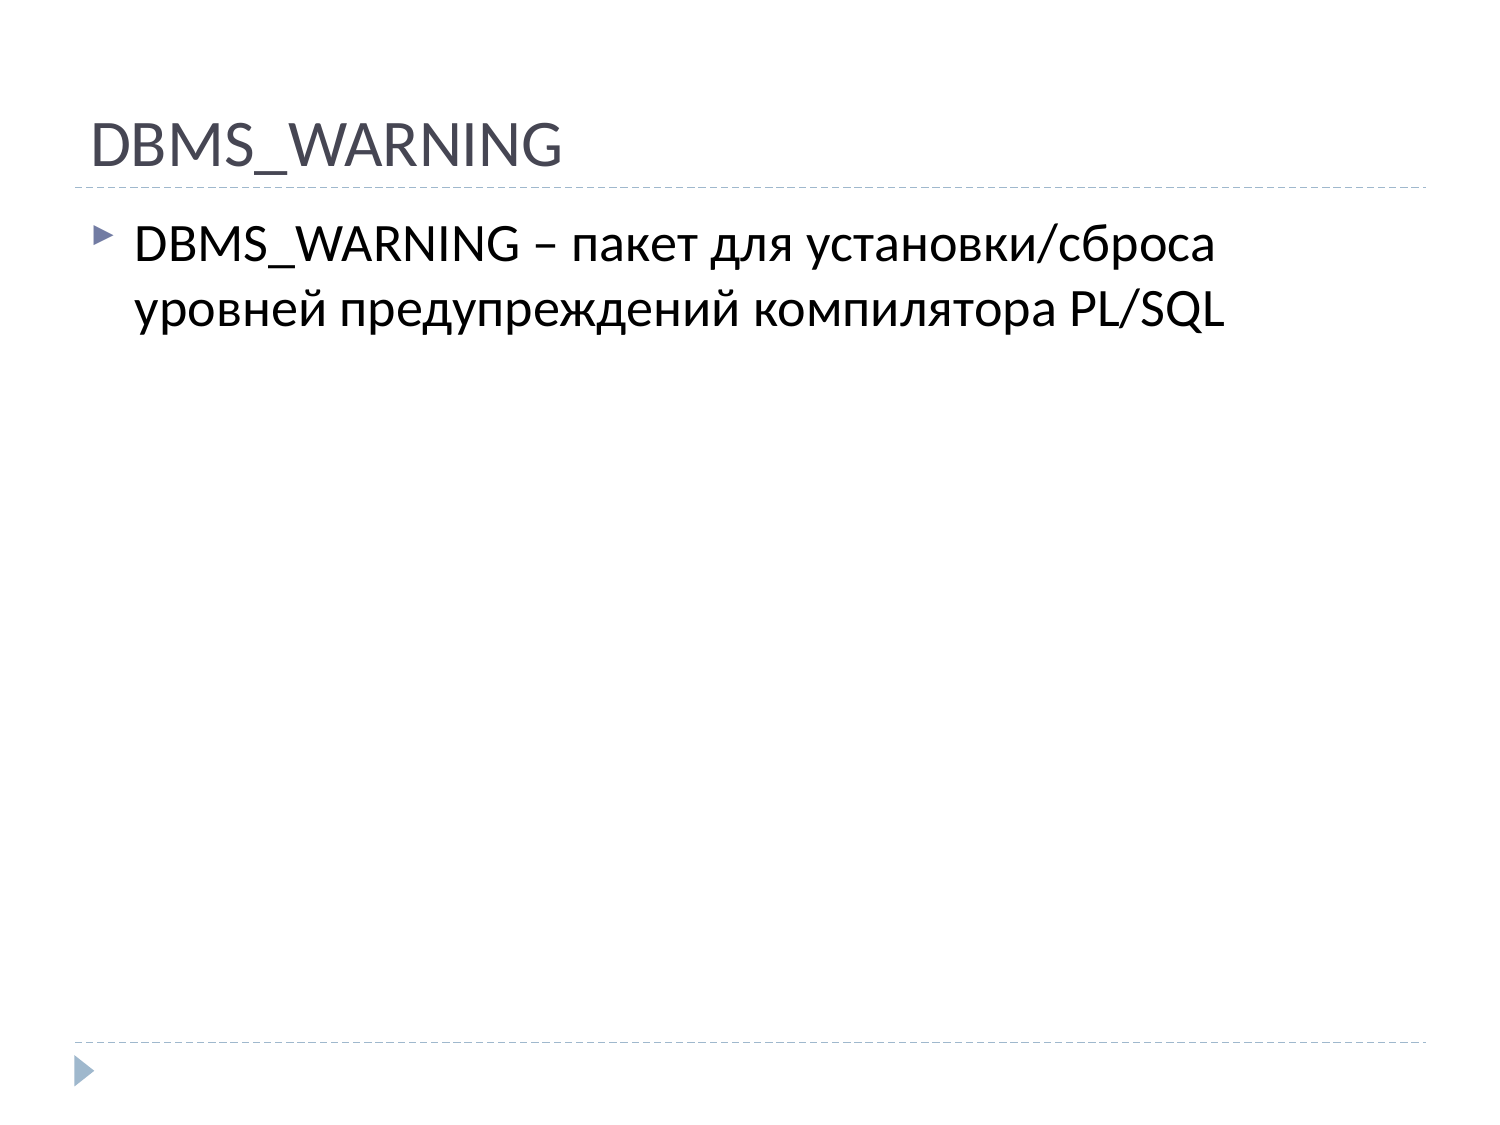

# DBMS_WARNING
DBMS_WARNING – пакет для установки/сброса уровней предупреждений компилятора PL/SQL